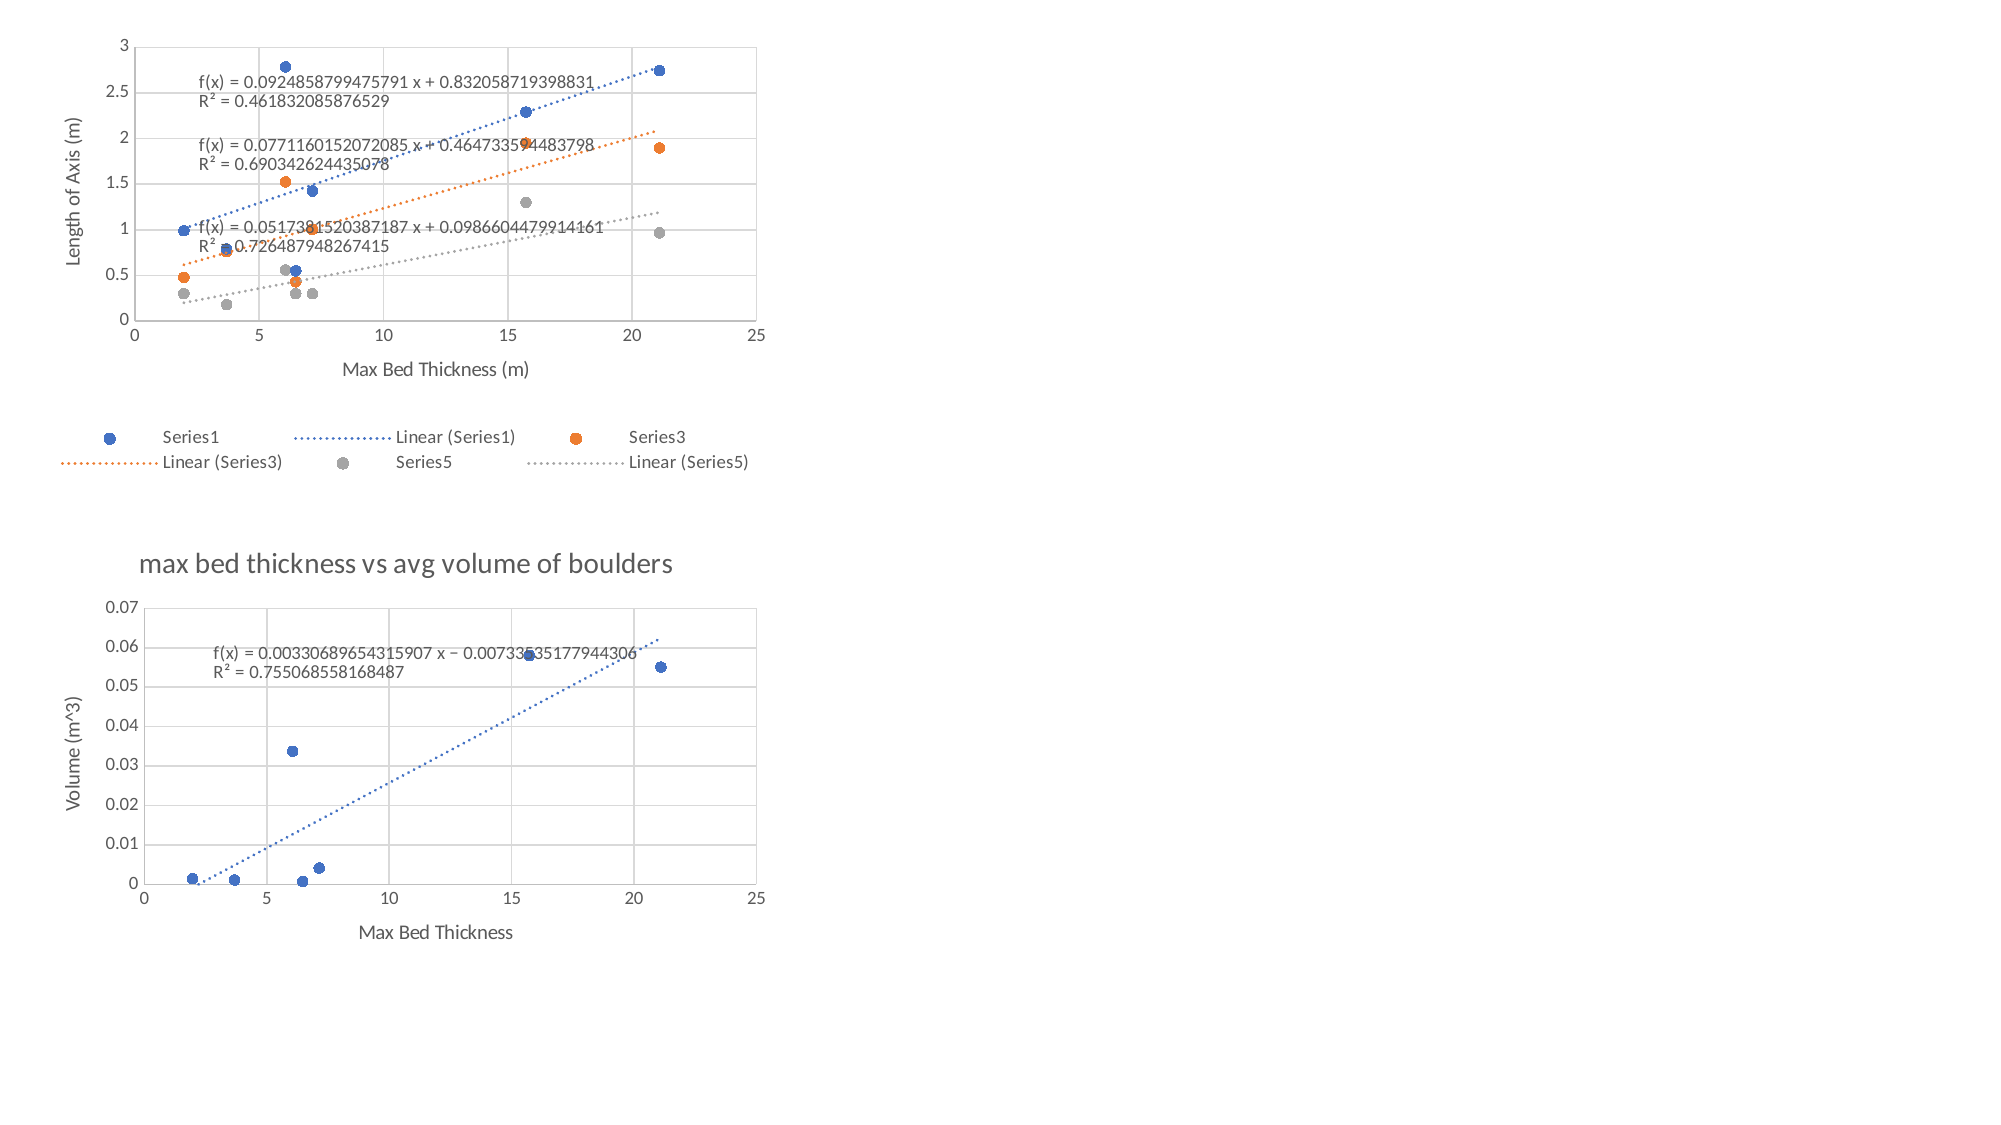

### Chart

| Category |  |  |  |
|---|---|---|---|

### Chart: max bed thickness vs avg volume of boulders

| Category |  |
|---|---|